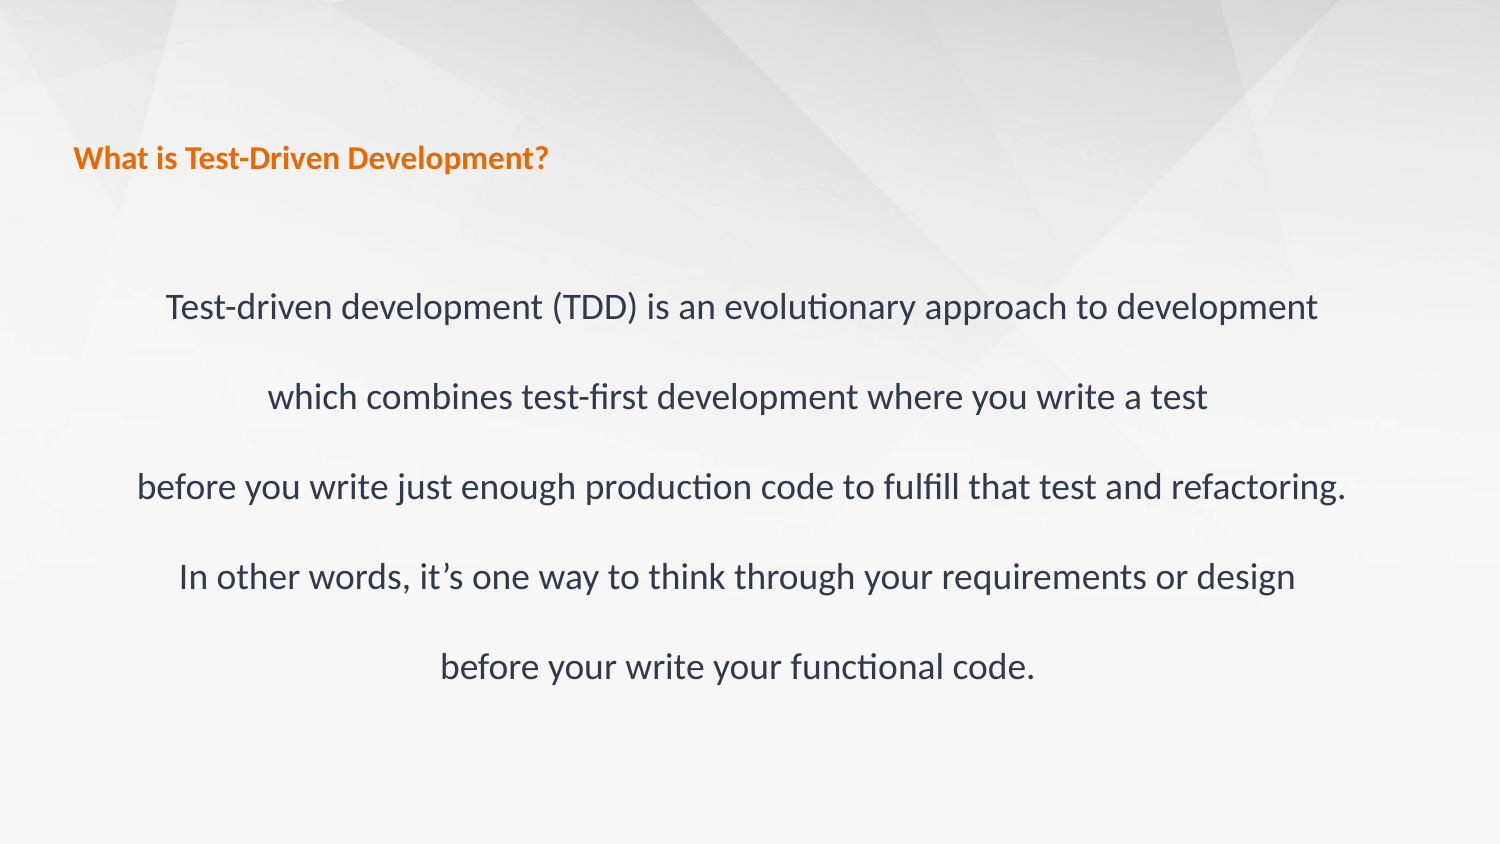

# What is Test-Driven Development?
Test-driven development (TDD) is an evolutionary approach to development
which combines test-first development where you write a test
before you write just enough production code to fulfill that test and refactoring.
In other words, it’s one way to think through your requirements or design
before your write your functional code.